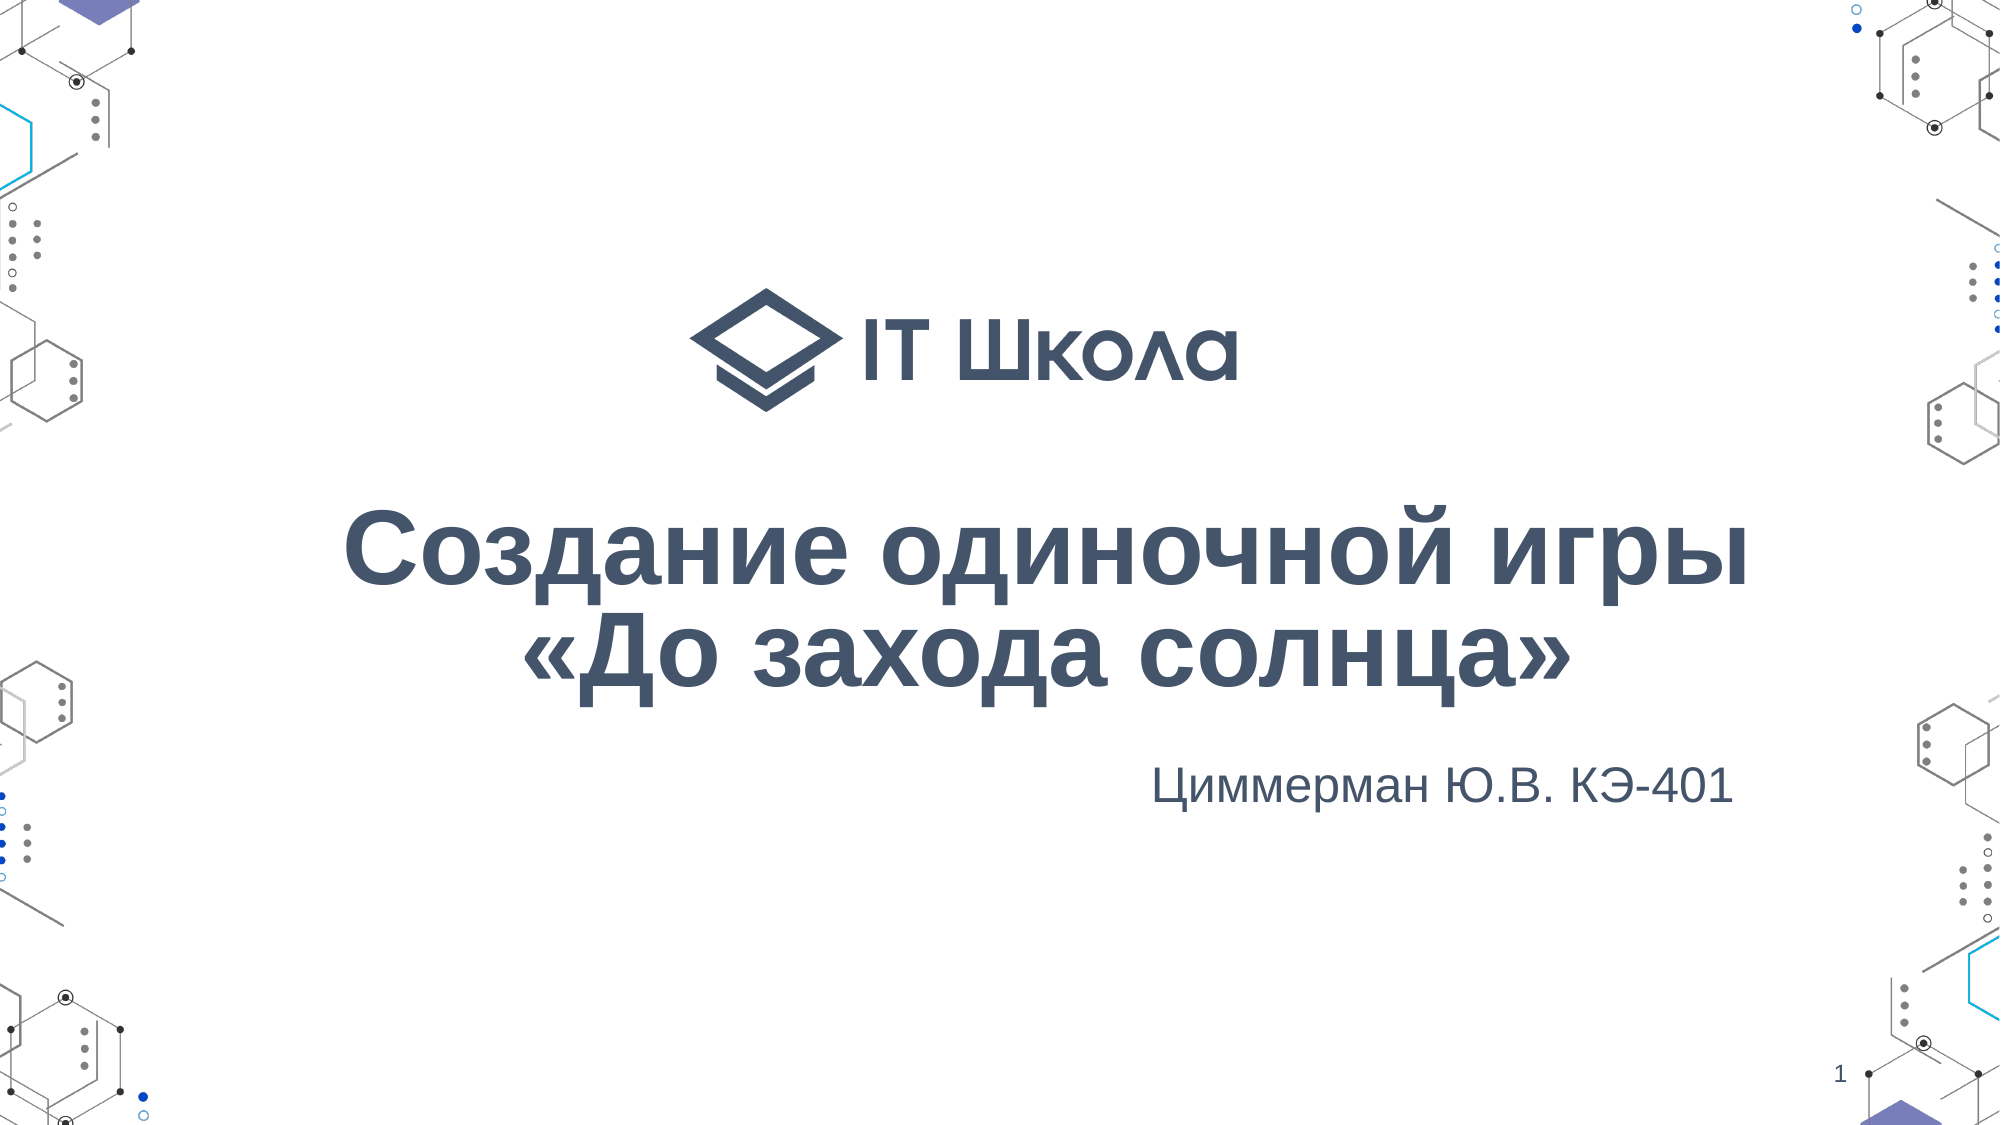

# Создание одиночной игры «До захода солнца»
Циммерман Ю.В. КЭ-401
1